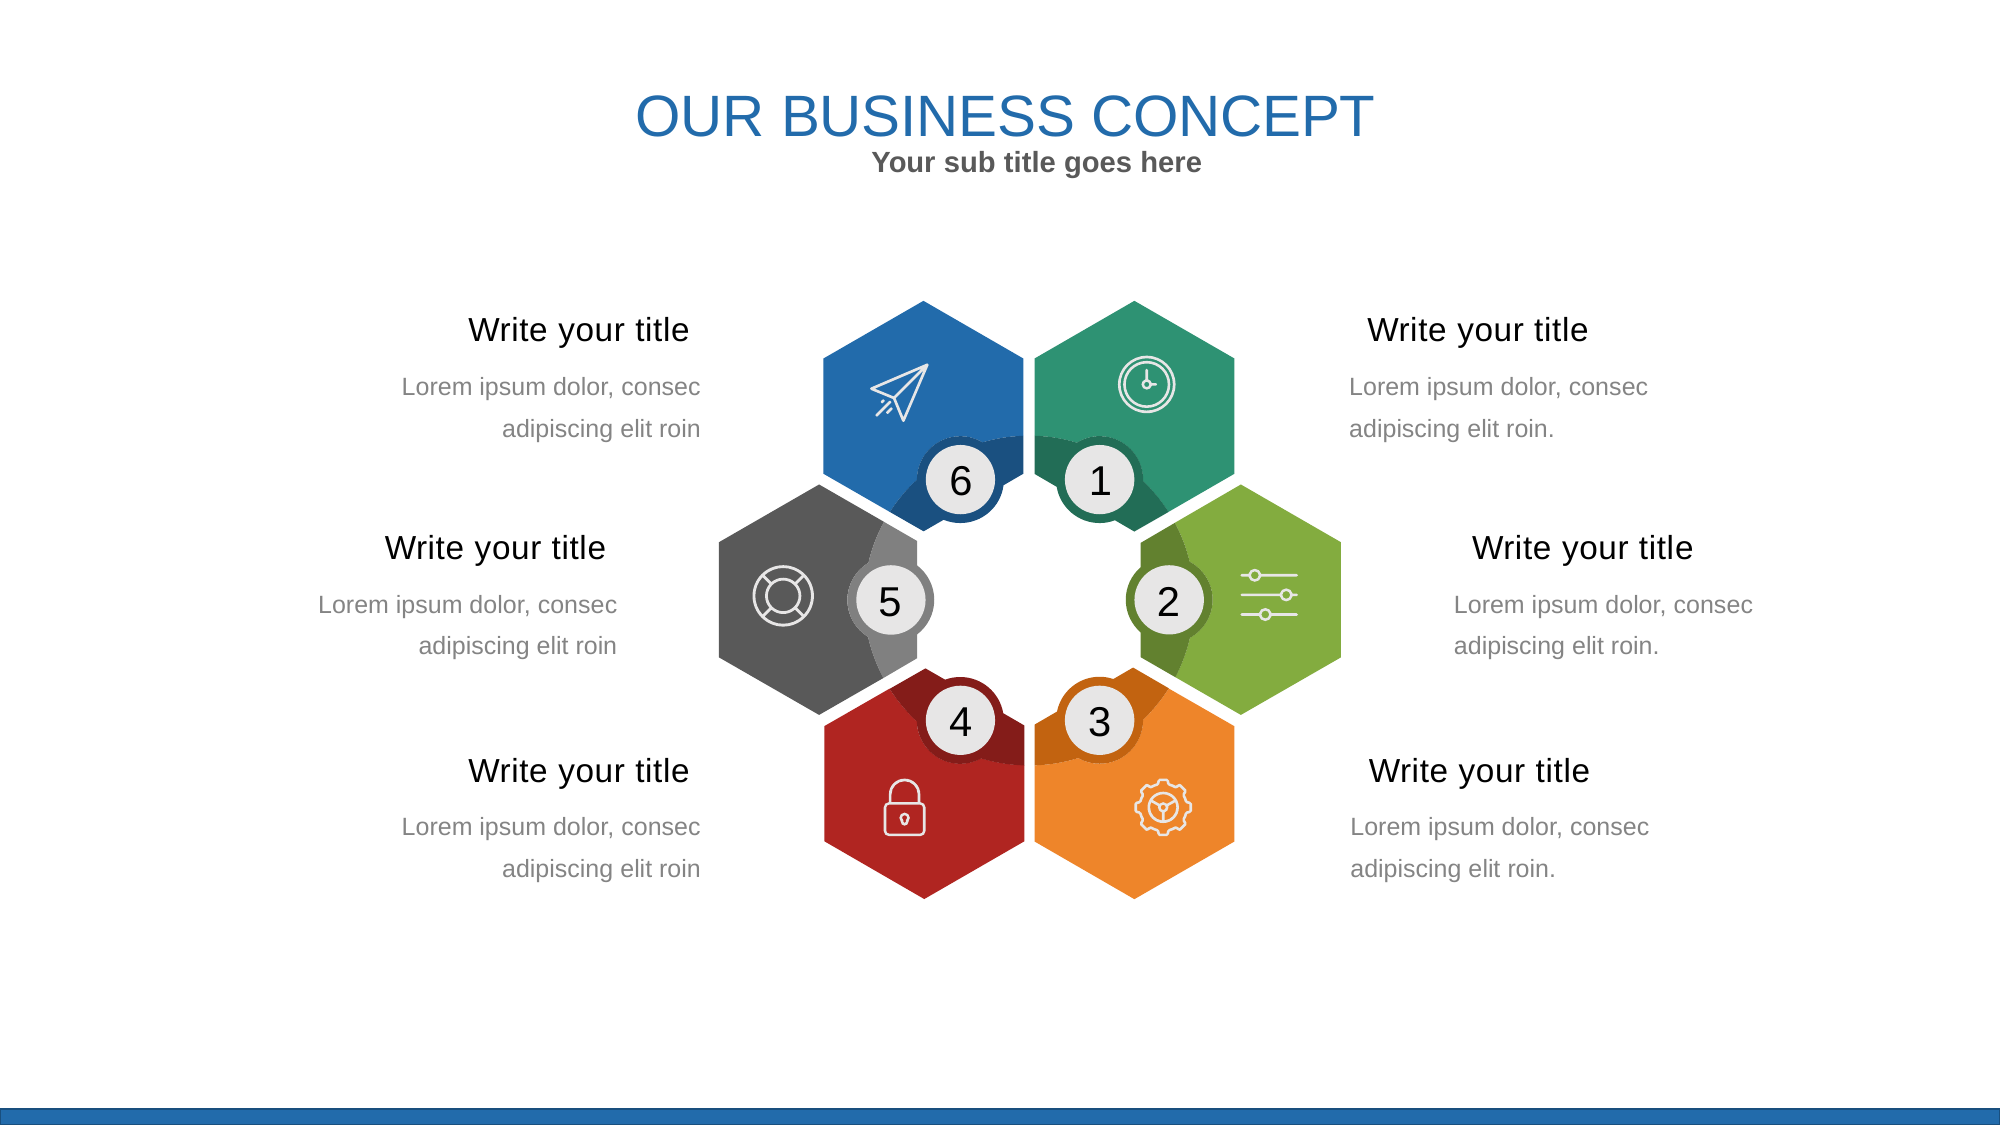

OUR BUSINESS CONCEPT
Your sub title goes here
Write your title
Lorem ipsum dolor, consec
adipiscing elit roin

6
1

5
2

4
3

Write your title
Lorem ipsum dolor, consec
adipiscing elit roin.
Write your title
Lorem ipsum dolor, consec
adipiscing elit roin
Write your title
Lorem ipsum dolor, consec
adipiscing elit roin.
Write your title
Lorem ipsum dolor, consec
adipiscing elit roin
Write your title
Lorem ipsum dolor, consec
adipiscing elit roin.